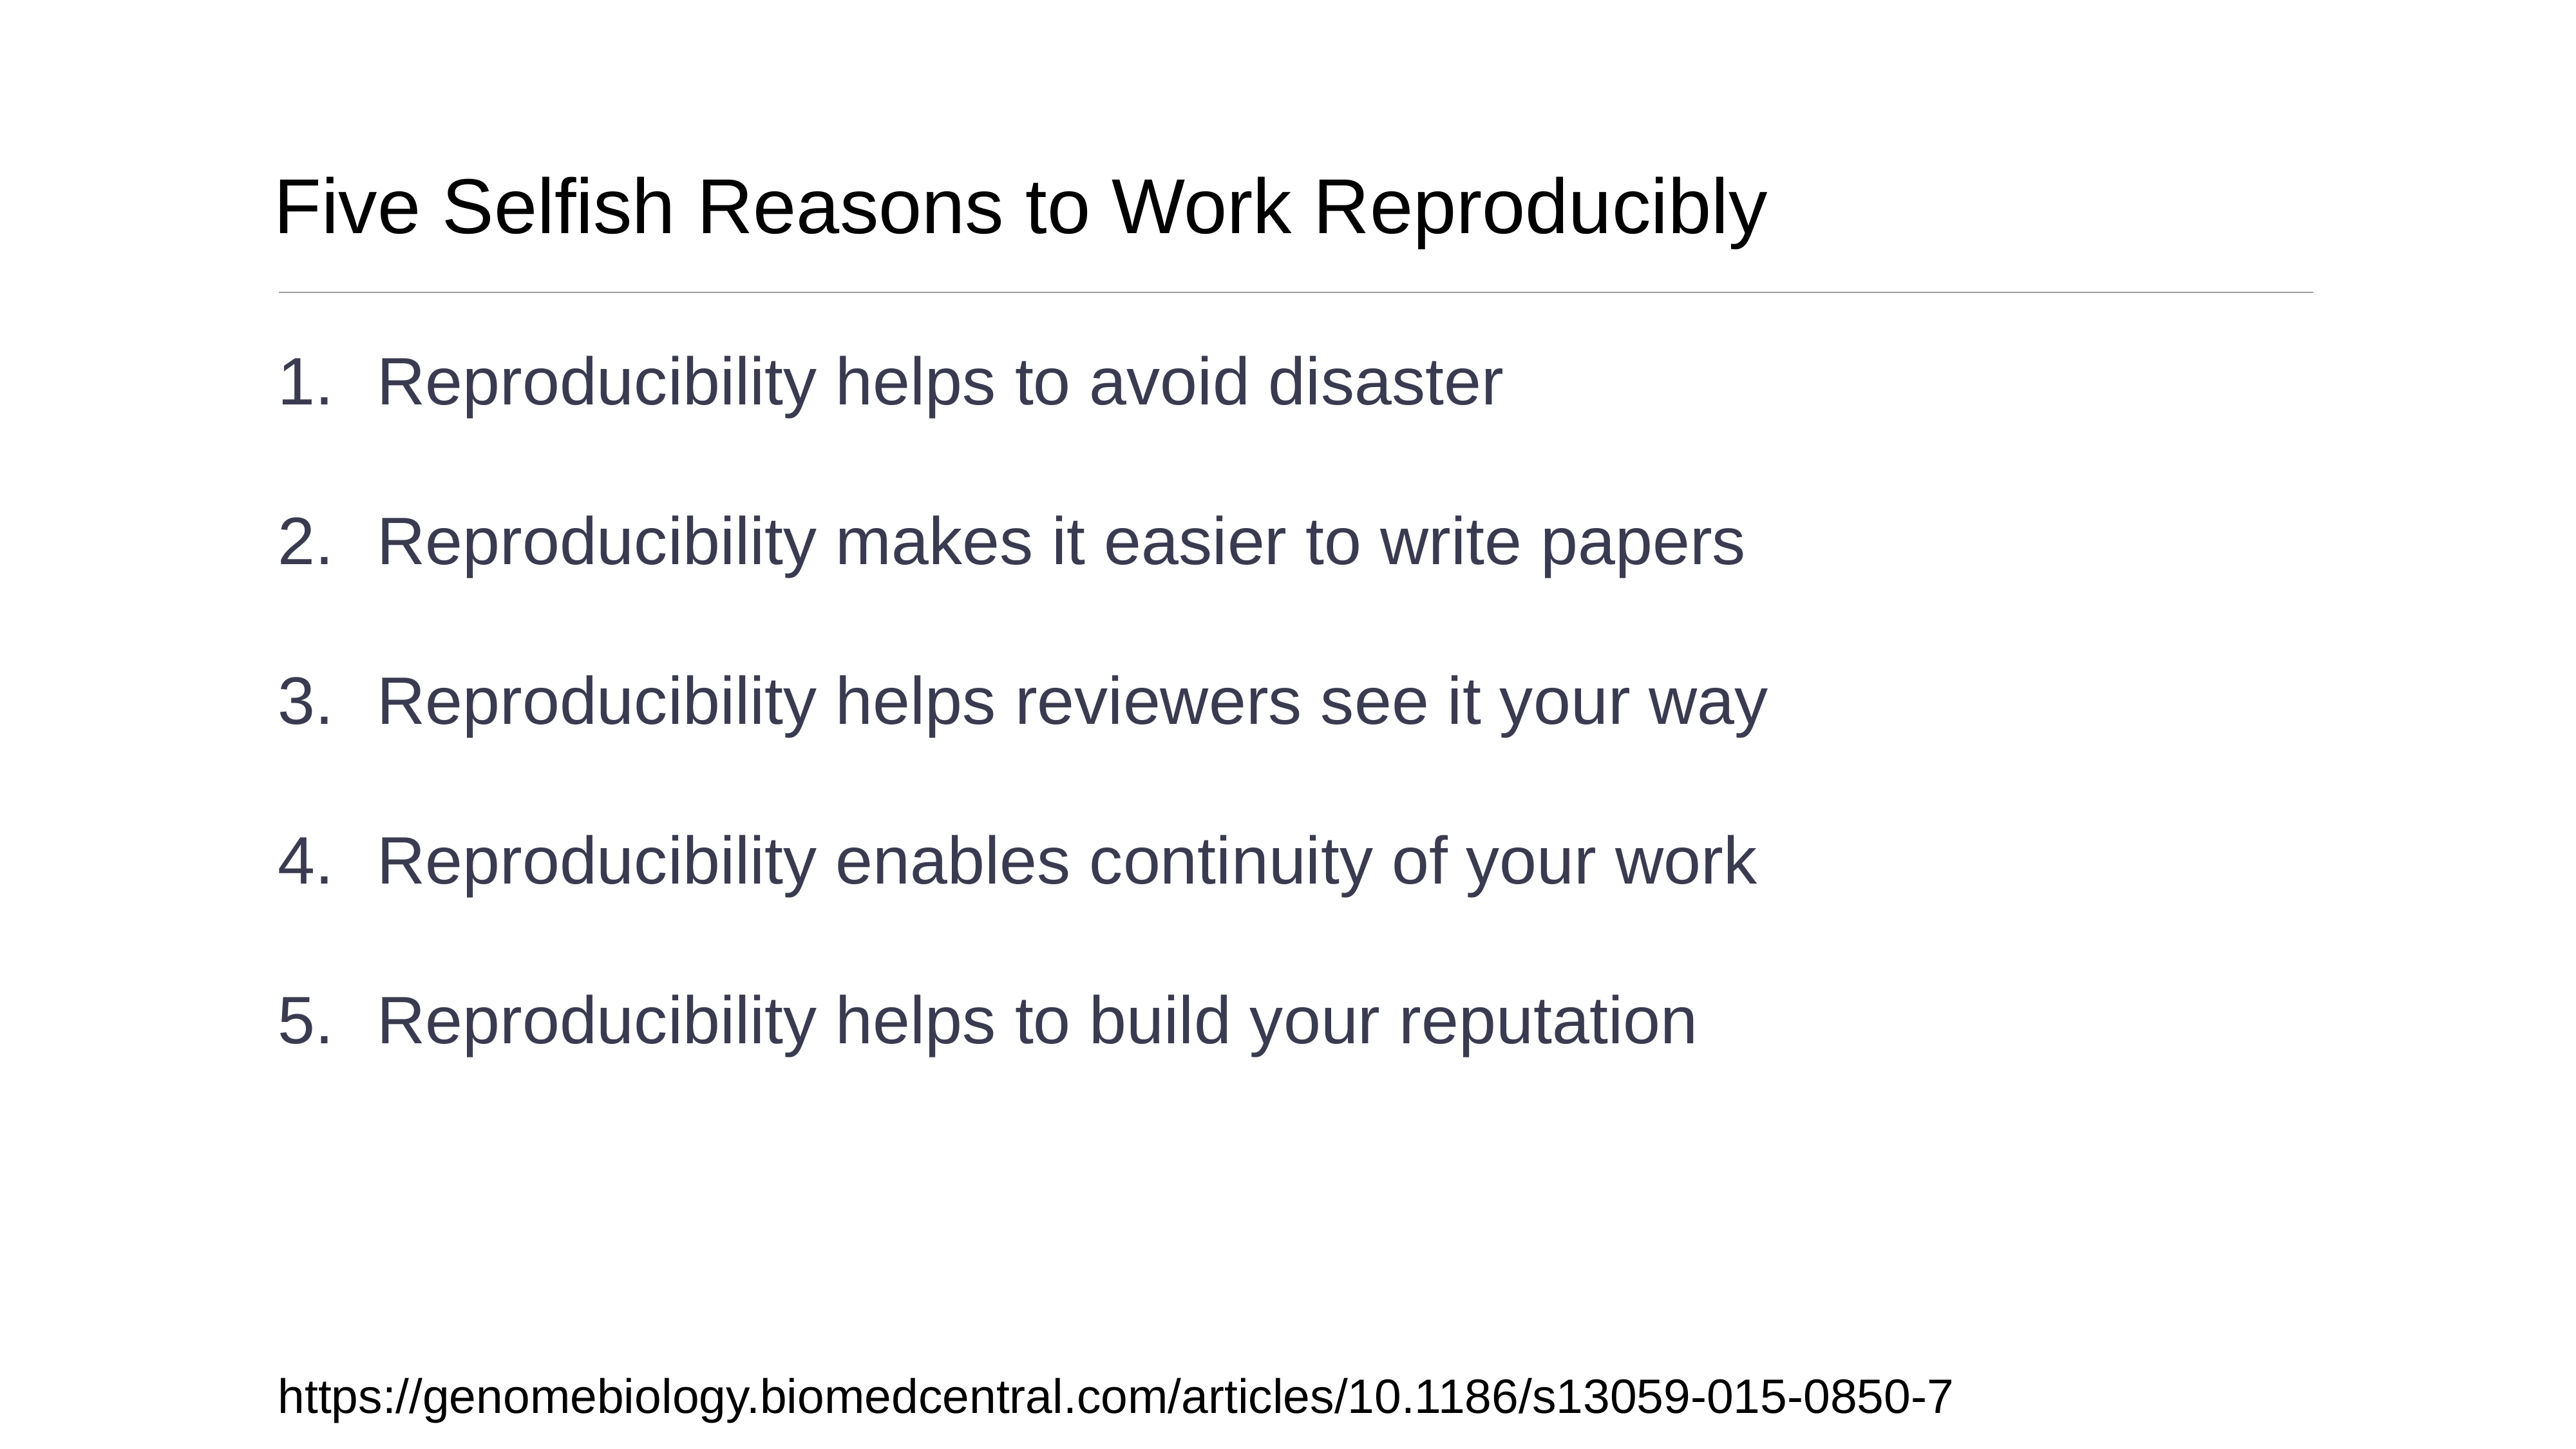

# Five Selfish Reasons to Work Reproducibly
Reproducibility helps to avoid disaster
Reproducibility makes it easier to write papers
Reproducibility helps reviewers see it your way
Reproducibility enables continuity of your work
Reproducibility helps to build your reputation
https://genomebiology.biomedcentral.com/articles/10.1186/s13059-015-0850-7